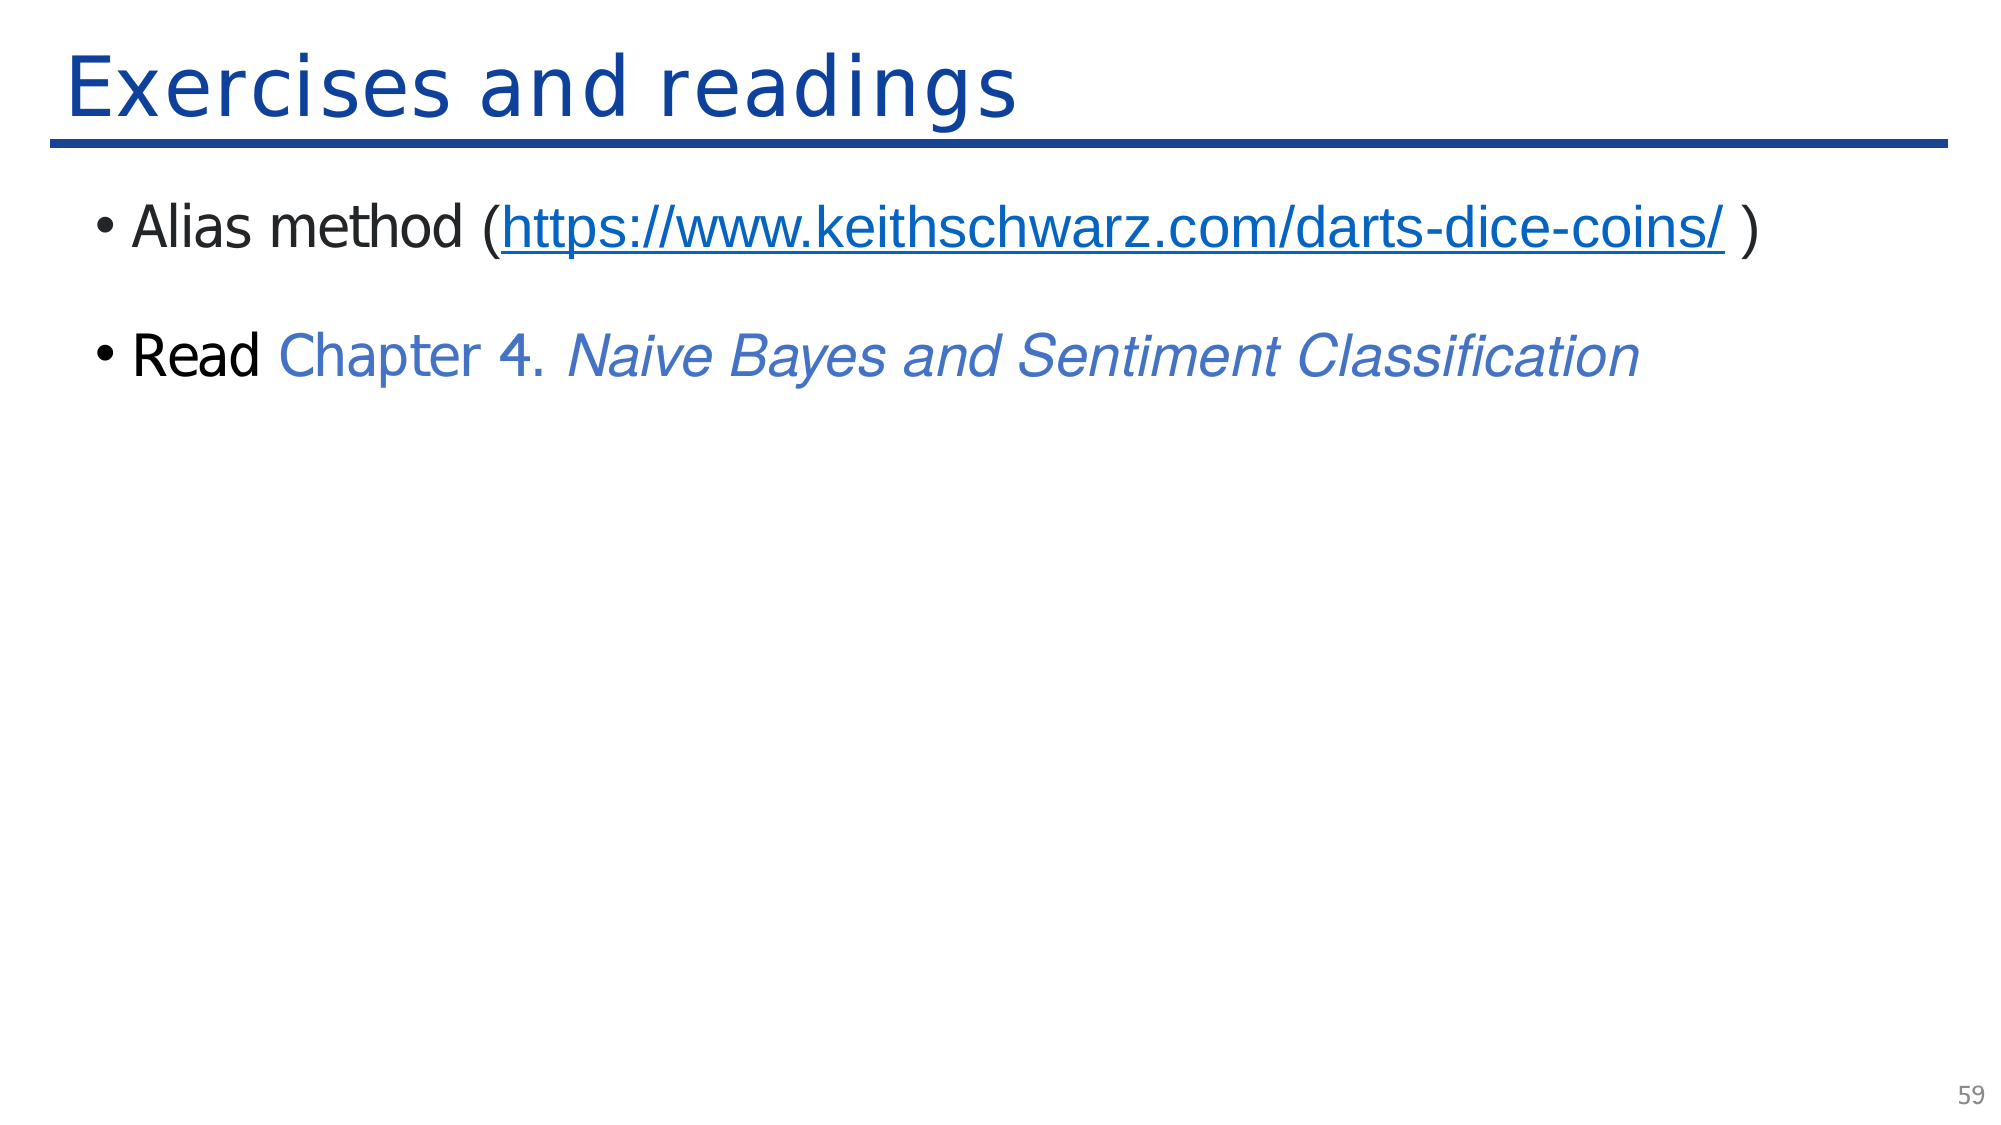

# Exercises and readings
Alias method (https://www.keithschwarz.com/darts-dice-coins/ )
Read Chapter 4. Naive Bayes and Sentiment Classification

59